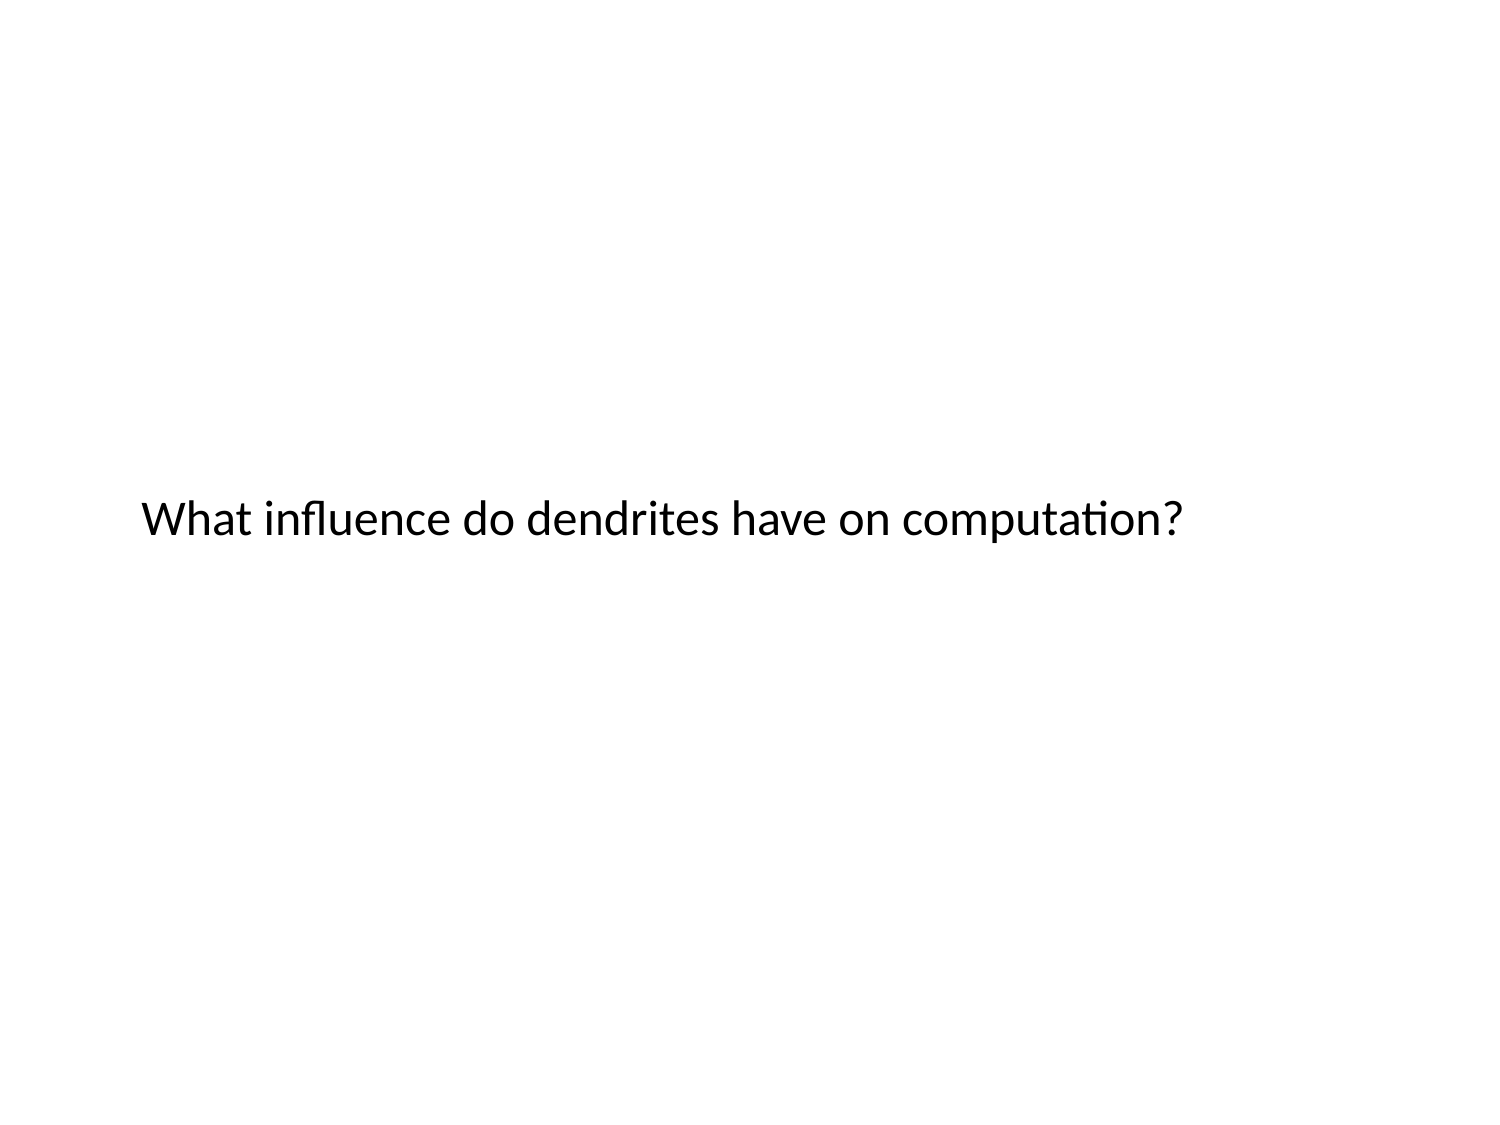

What influence do dendrites have on computation?